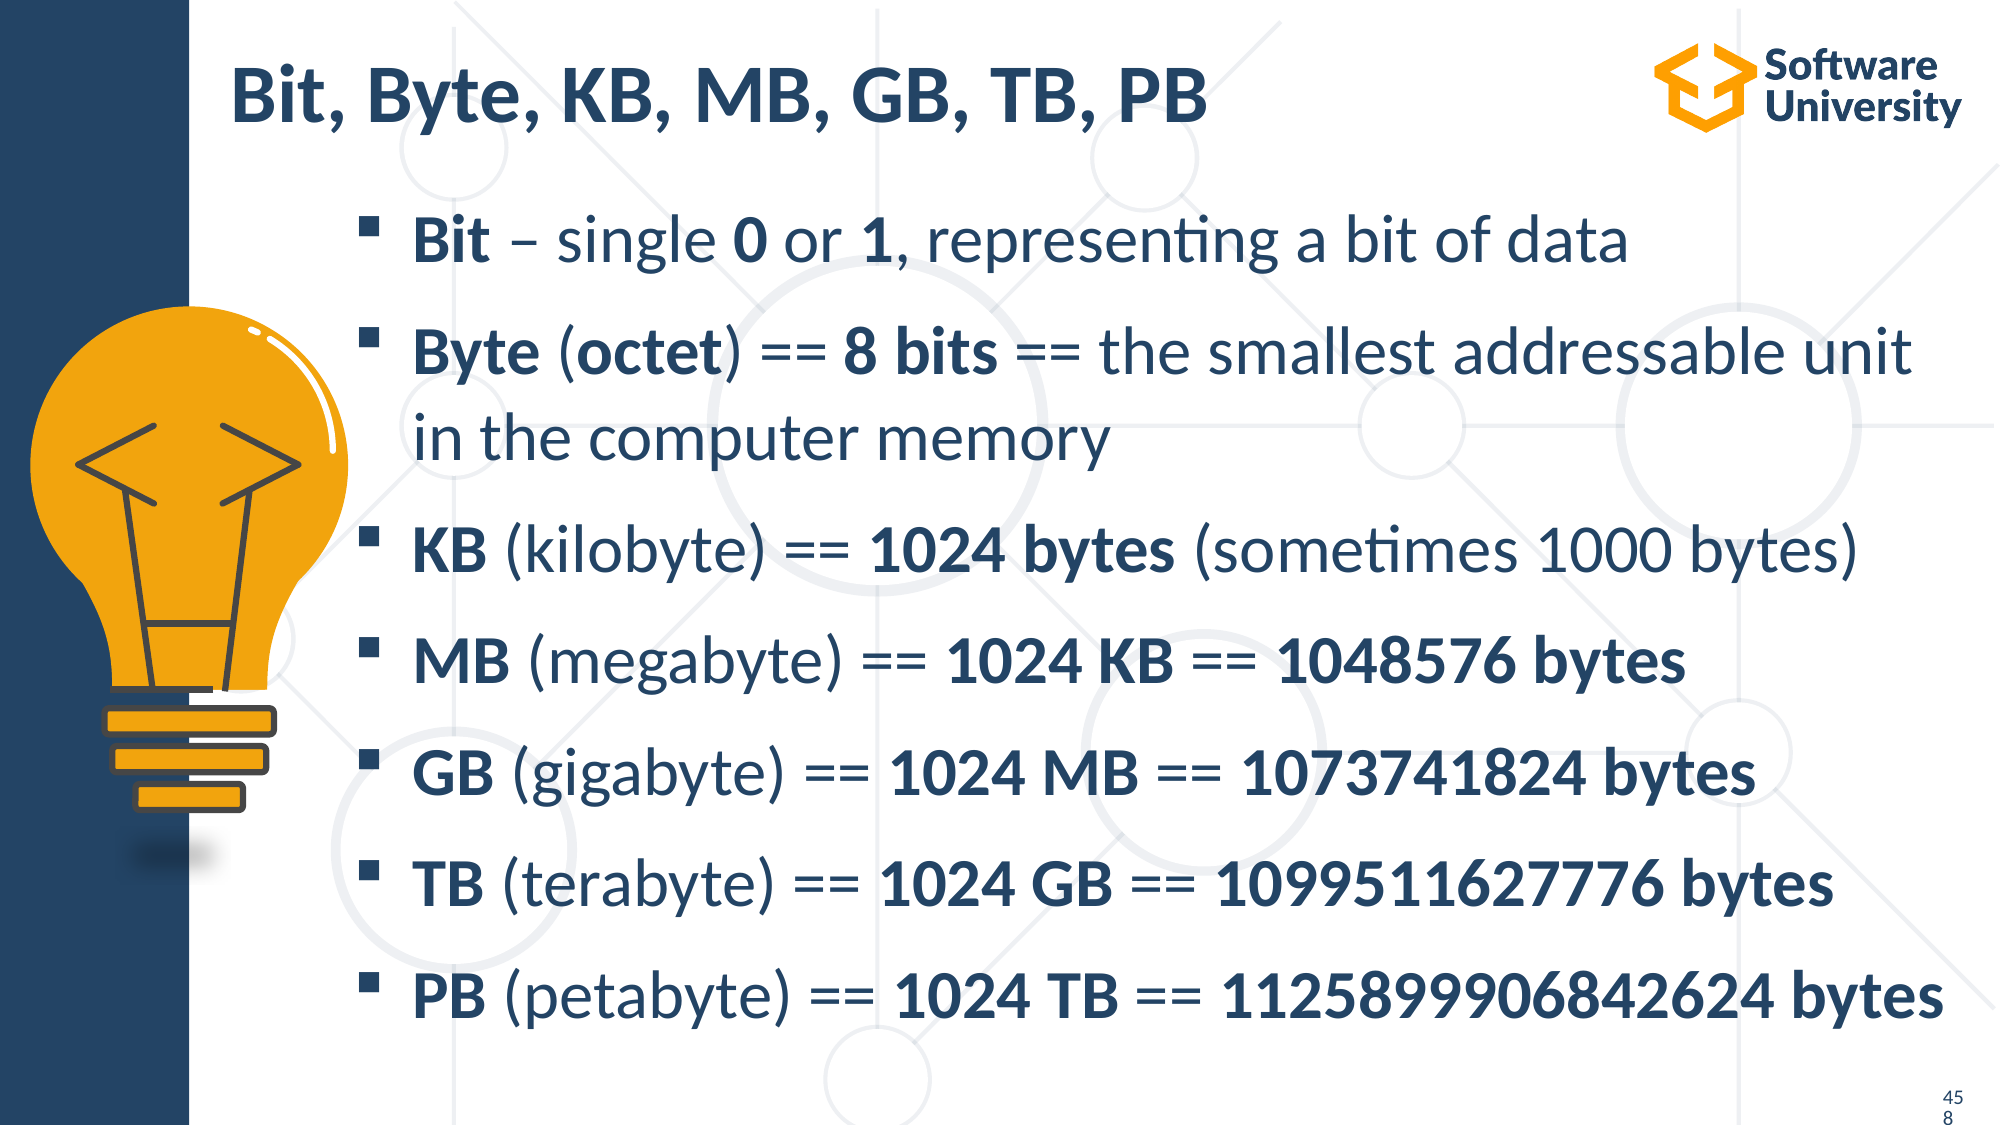

# Bit, Byte, KB, MB, GB, TB, PB
Bit – single 0 or 1, representing a bit of data
Byte (octet) == 8 bits == the smallest addressable unit in the computer memory
KB (kilobyte) == 1024 bytes (sometimes 1000 bytes)
MB (megabyte) == 1024 KB == 1048576 bytes
GB (gigabyte) == 1024 MB == 1073741824 bytes
TB (terabyte) == 1024 GB == 1099511627776 bytes
PB (petabyte) == 1024 TB == 1125899906842624 bytes
458